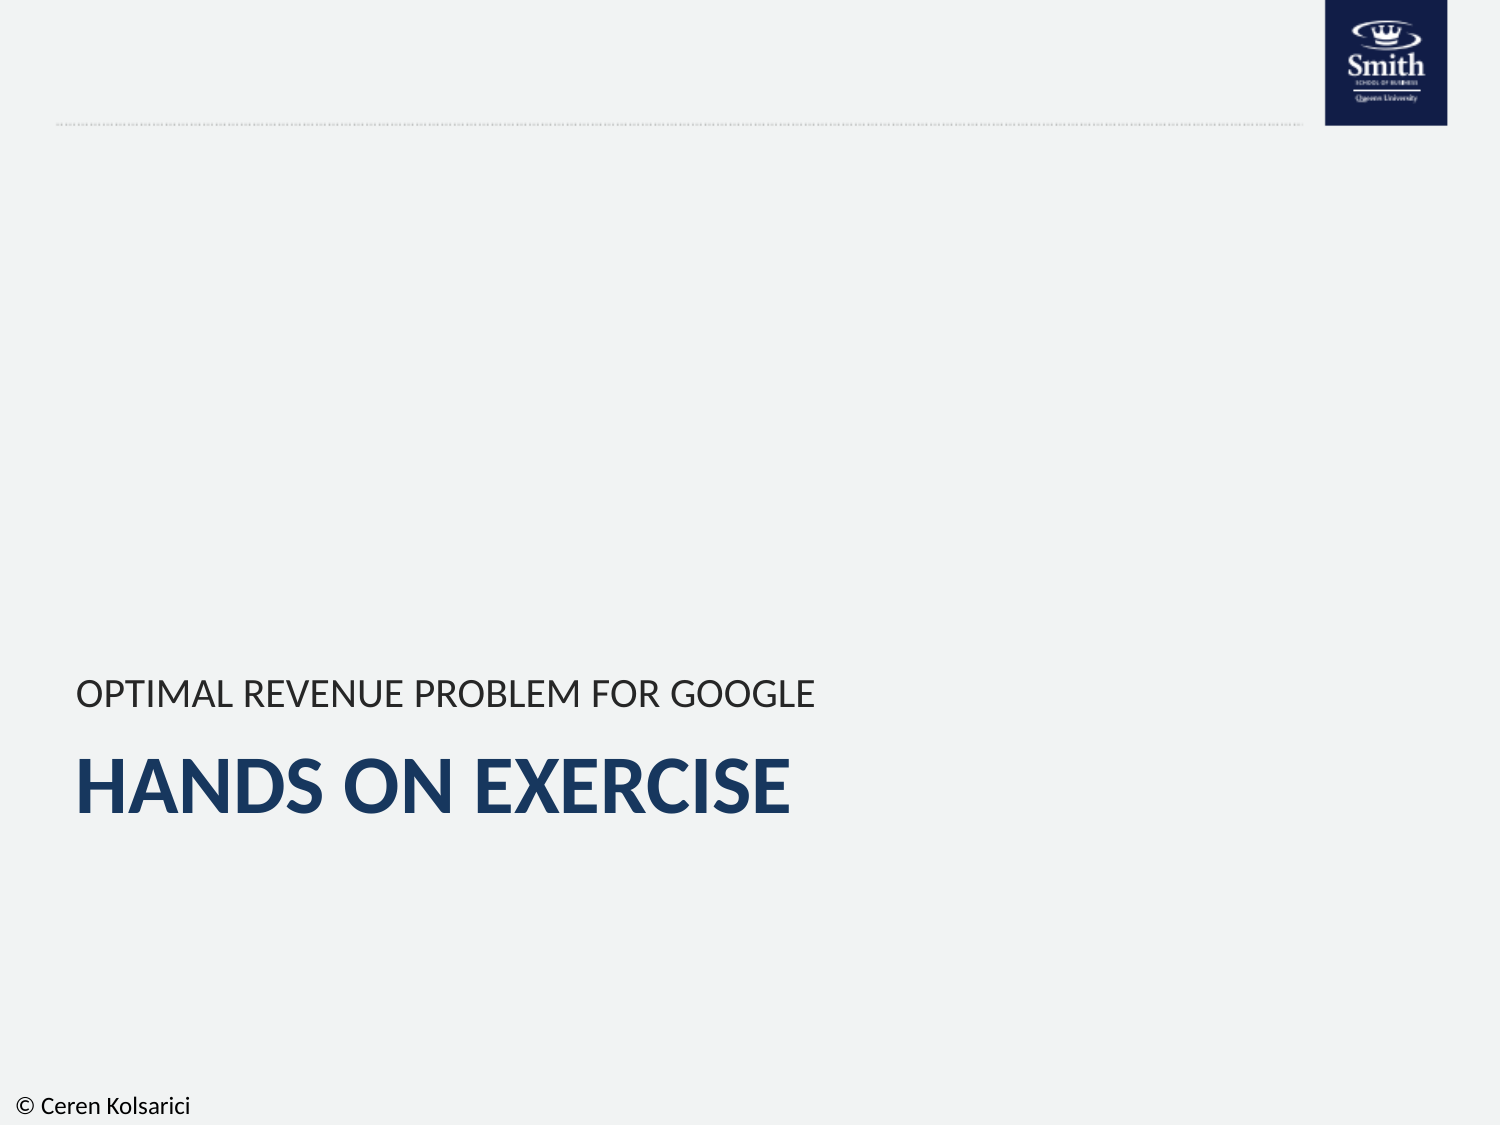

OPTIMAL REVENUE PROBLEM FOR GOOGLE
# HANDS ON EXERCISE
© Ceren Kolsarici